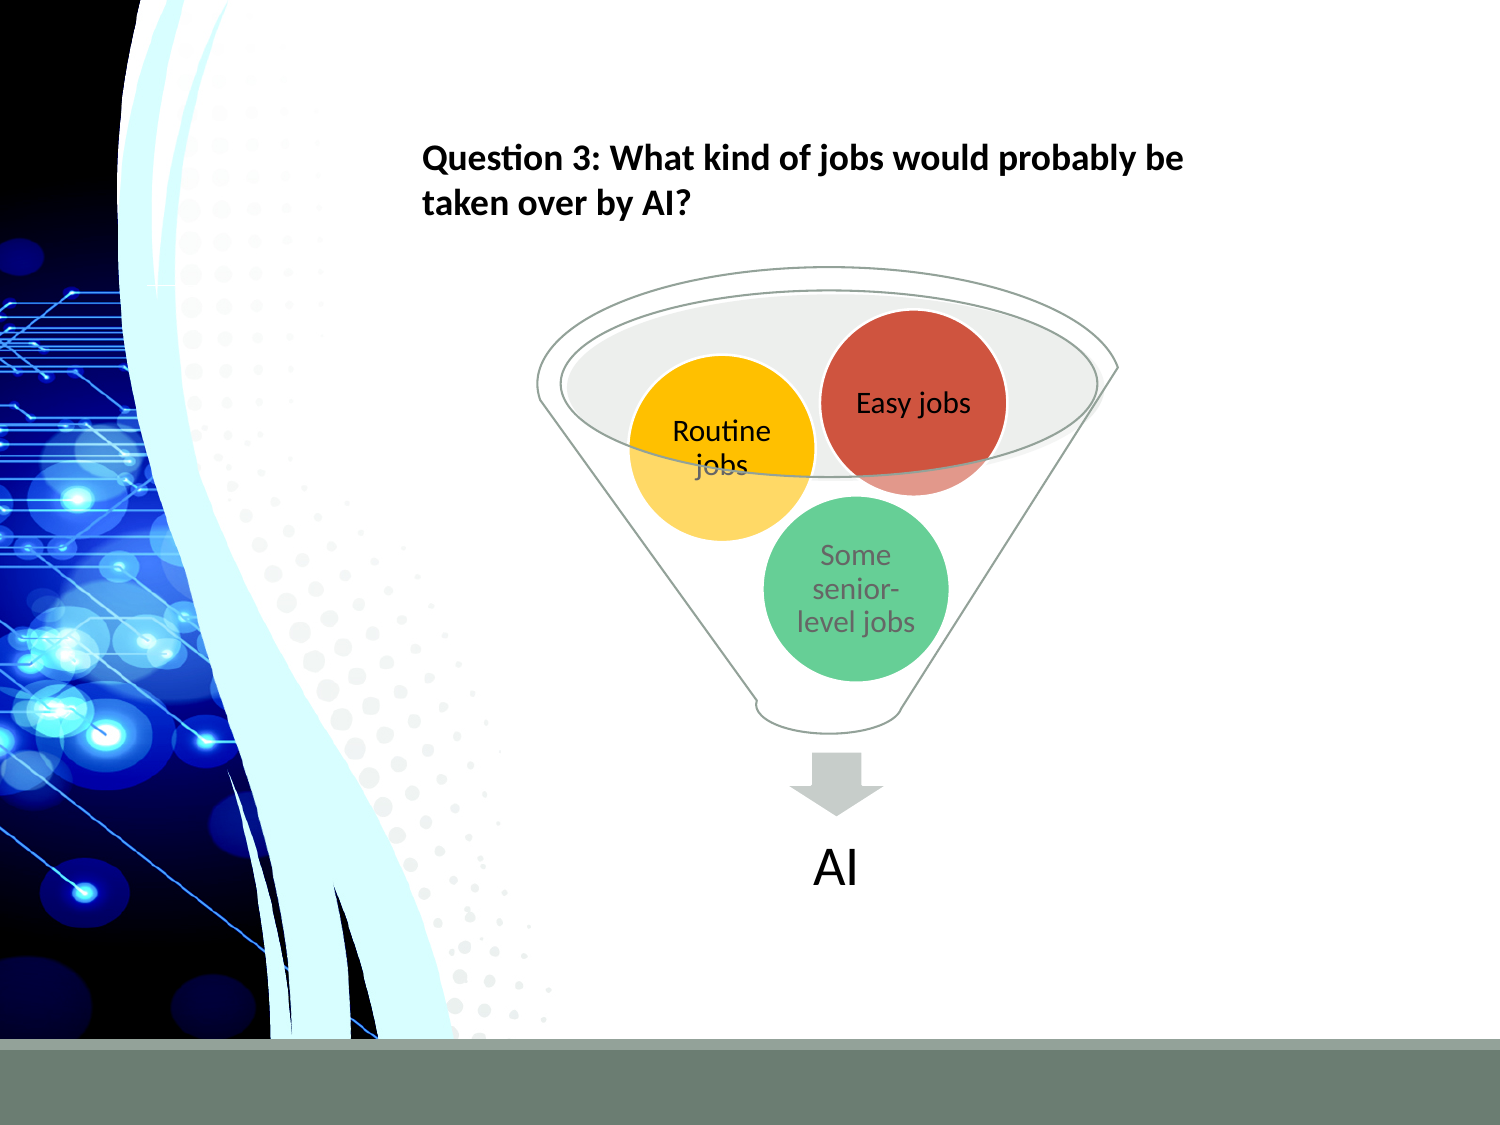

Question 3: What kind of jobs would probably be taken over by AI?

AI
Some senior-level jobs
Routine jobs
Easy jobs